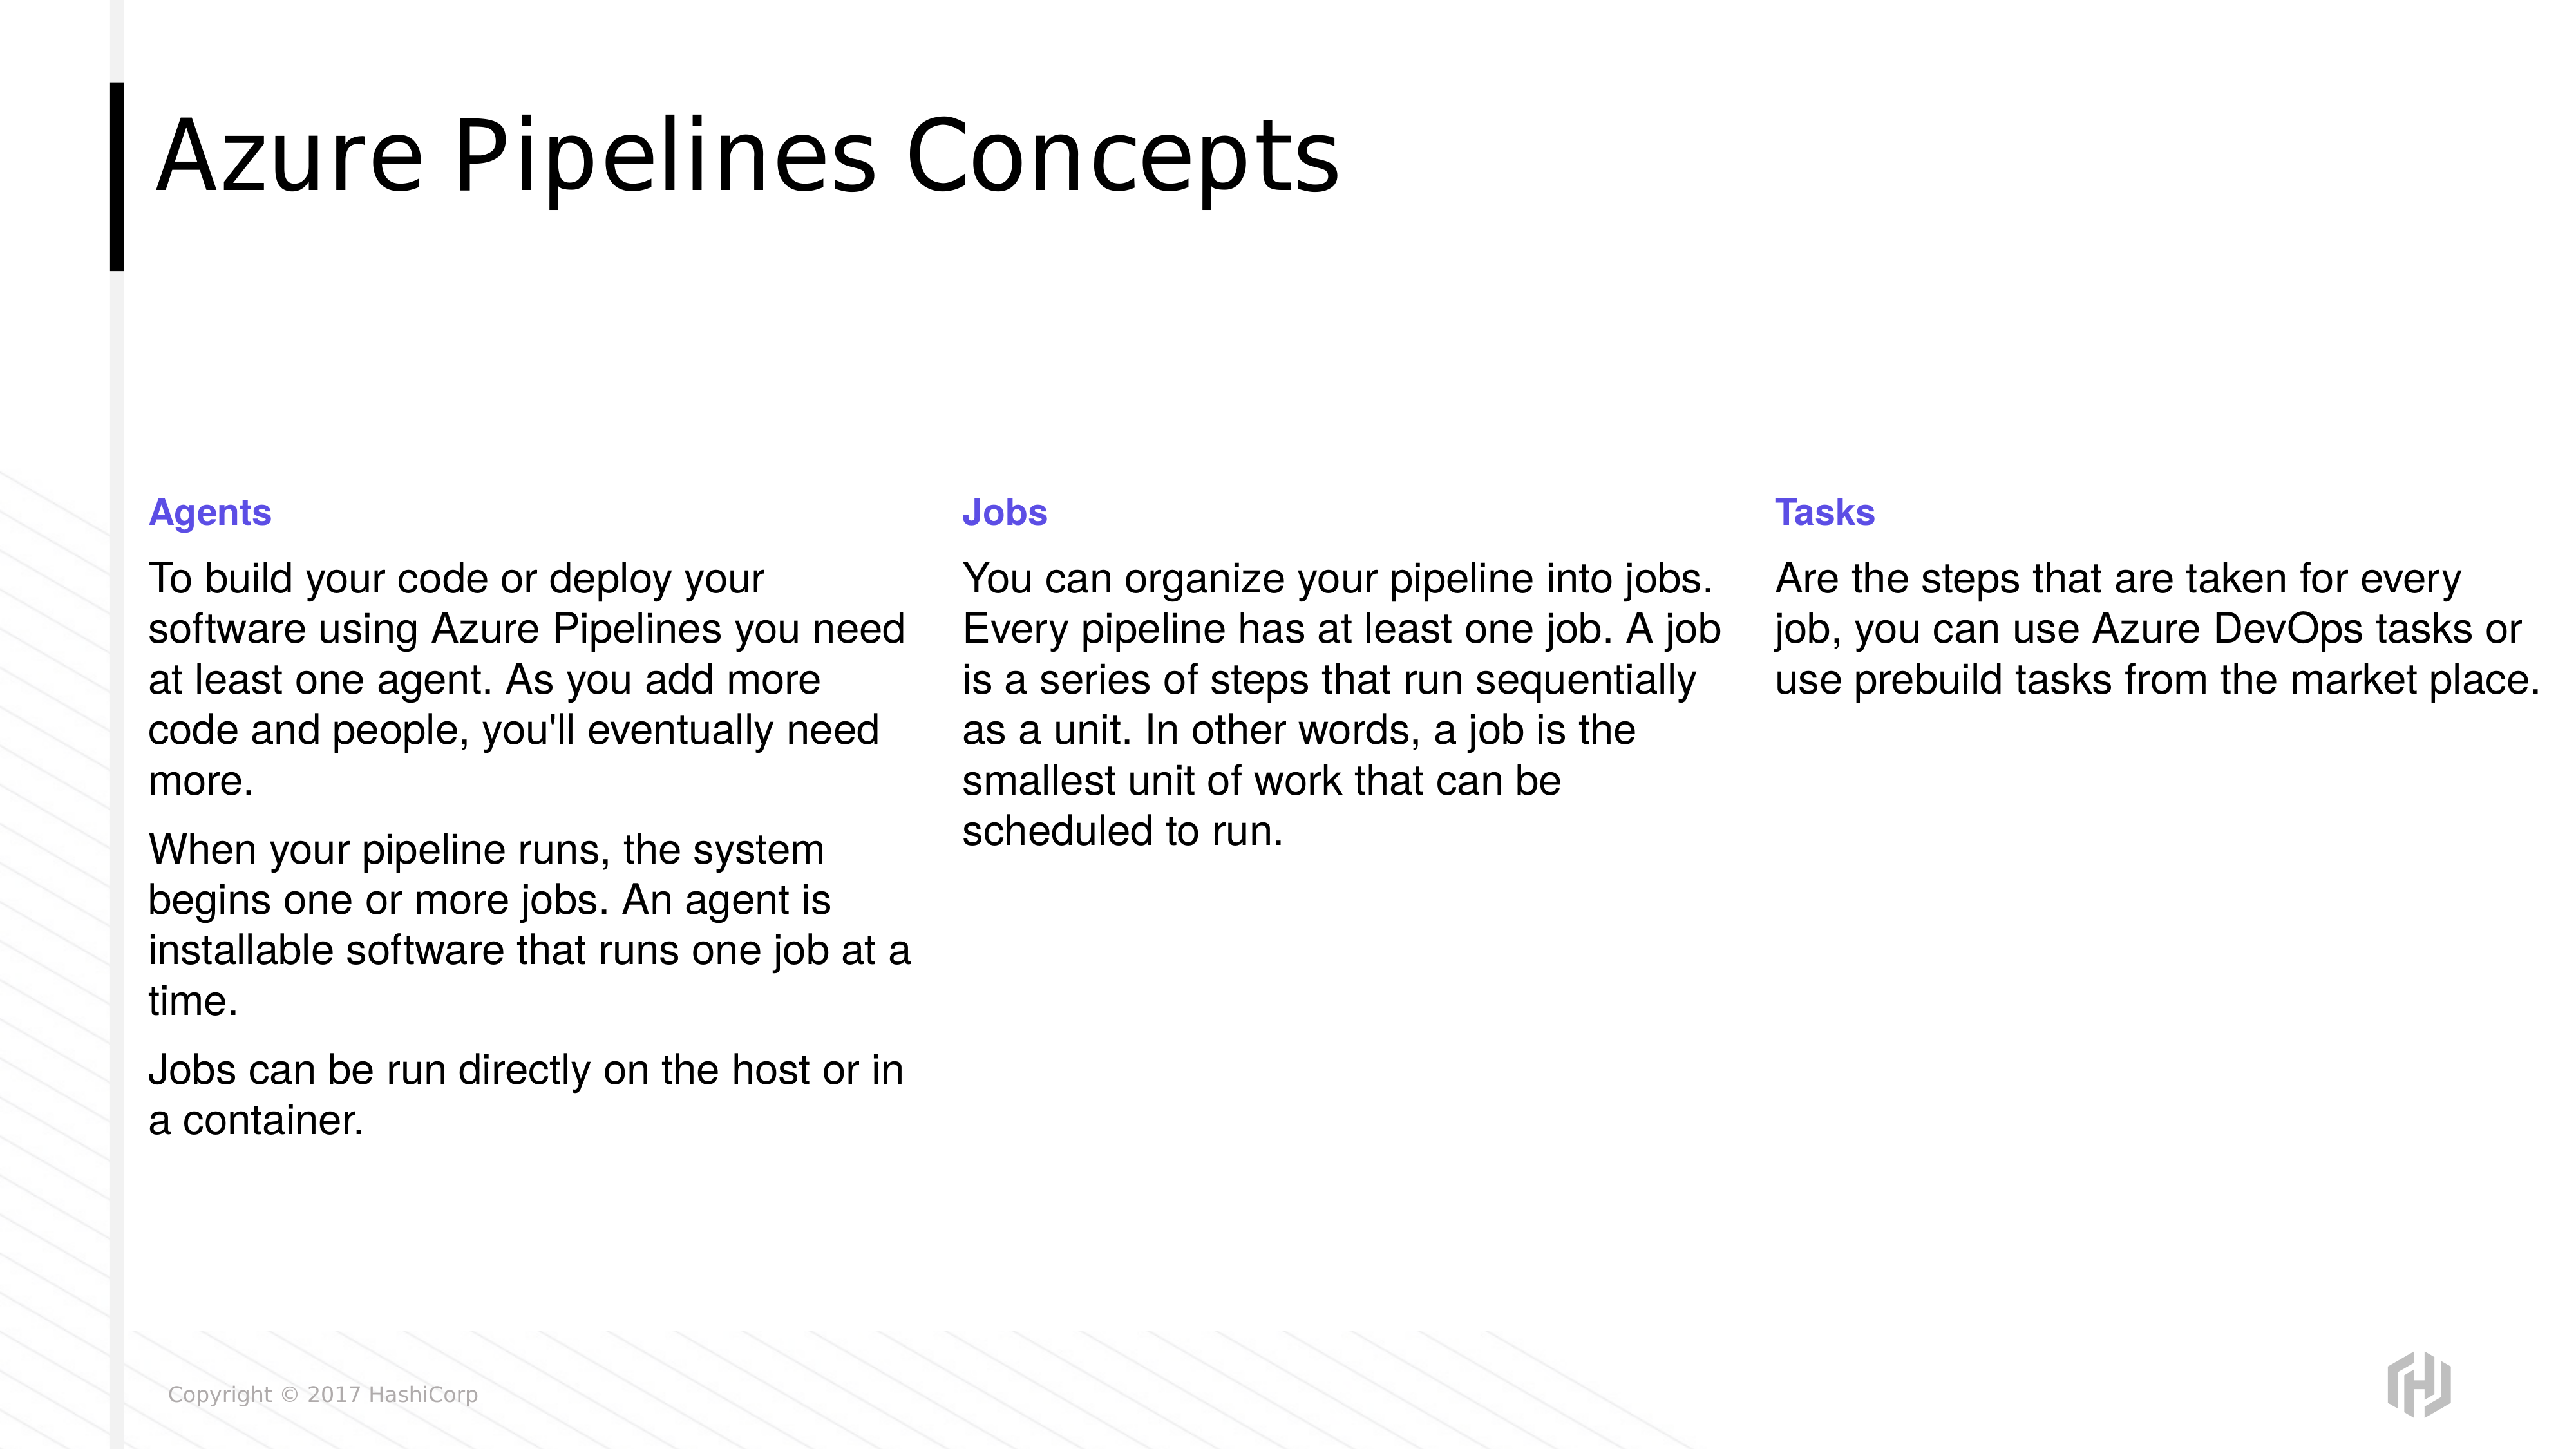

# Azure Pipelines Concepts
Tasks
Are the steps that are taken for every job, you can use Azure DevOps tasks or use prebuild tasks from the market place.
Agents
To build your code or deploy your software using Azure Pipelines you need at least one agent. As you add more code and people, you'll eventually need more.
When your pipeline runs, the system begins one or more jobs. An agent is installable software that runs one job at a time.
Jobs can be run directly on the host or in a container.

Jobs
You can organize your pipeline into jobs. Every pipeline has at least one job. A job is a series of steps that run sequentially as a unit. In other words, a job is the smallest unit of work that can be scheduled to run.